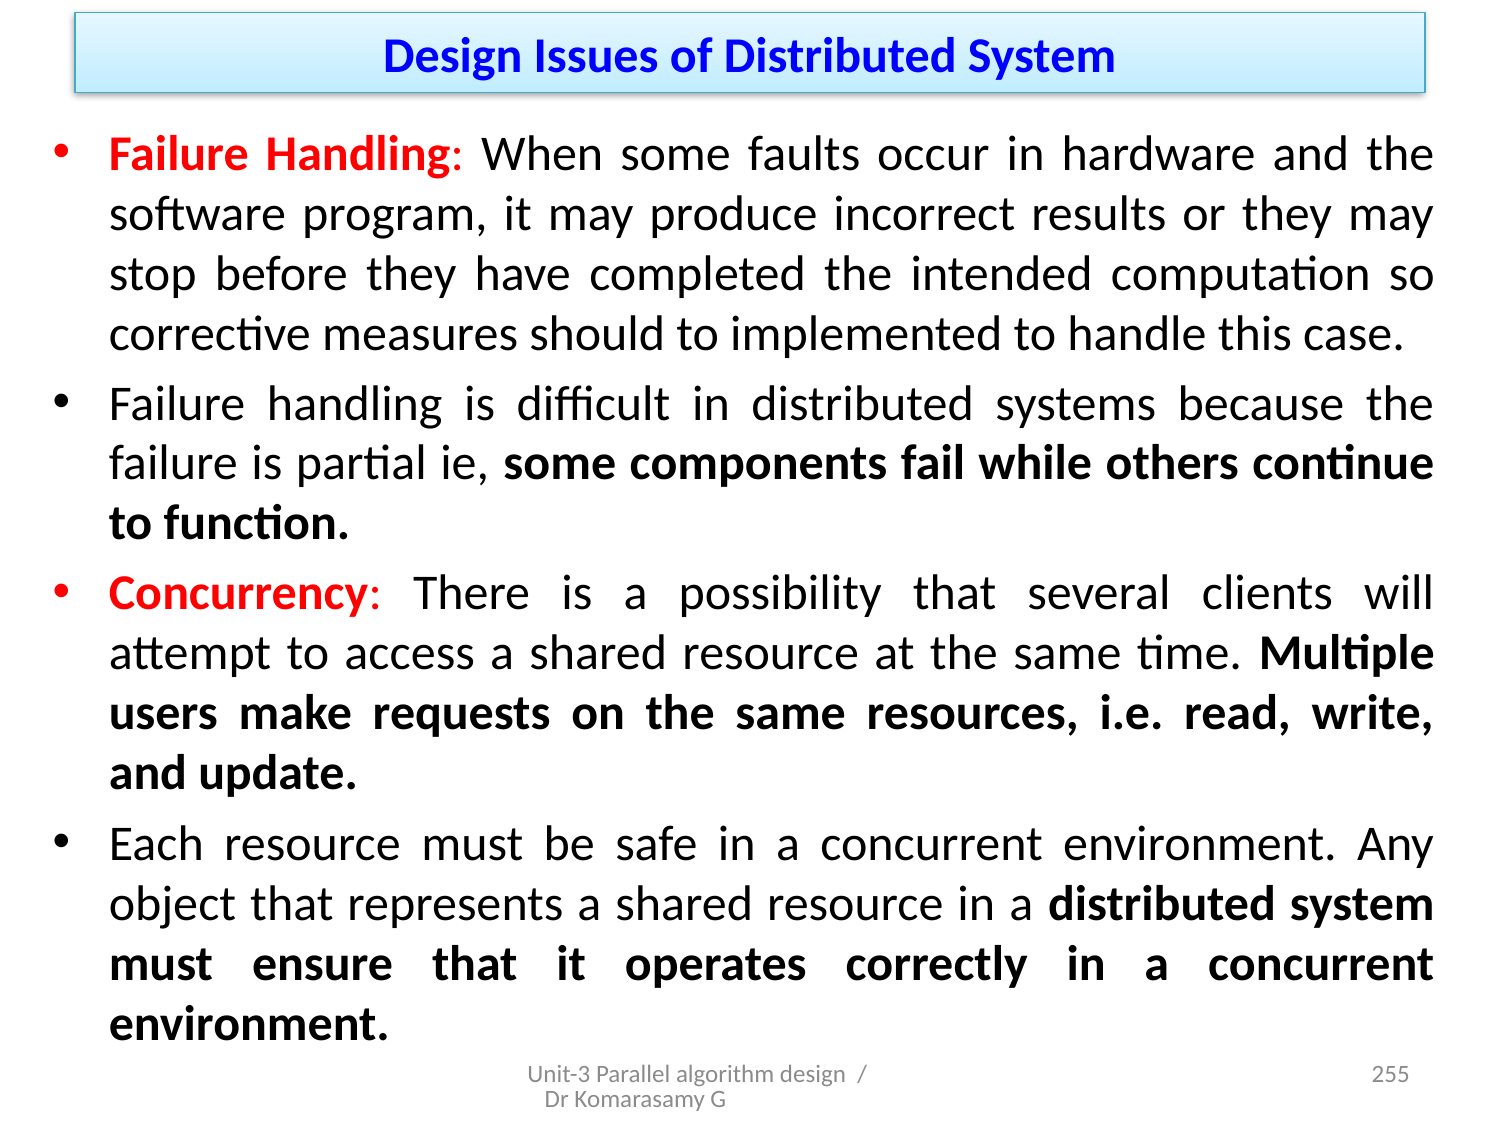

# Design Issues of Distributed System
Failure Handling: When some faults occur in hardware and the software program, it may produce incorrect results or they may stop before they have completed the intended computation so corrective measures should to implemented to handle this case.
Failure handling is difficult in distributed systems because the failure is partial ie, some components fail while others continue to function.
Concurrency: There is a possibility that several clients will attempt to access a shared resource at the same time. Multiple users make requests on the same resources, i.e. read, write, and update.
Each resource must be safe in a concurrent environment. Any object that represents a shared resource in a distributed system must ensure that it operates correctly in a concurrent environment.
Unit-3 Parallel algorithm design  /                     Dr Komarasamy G
255